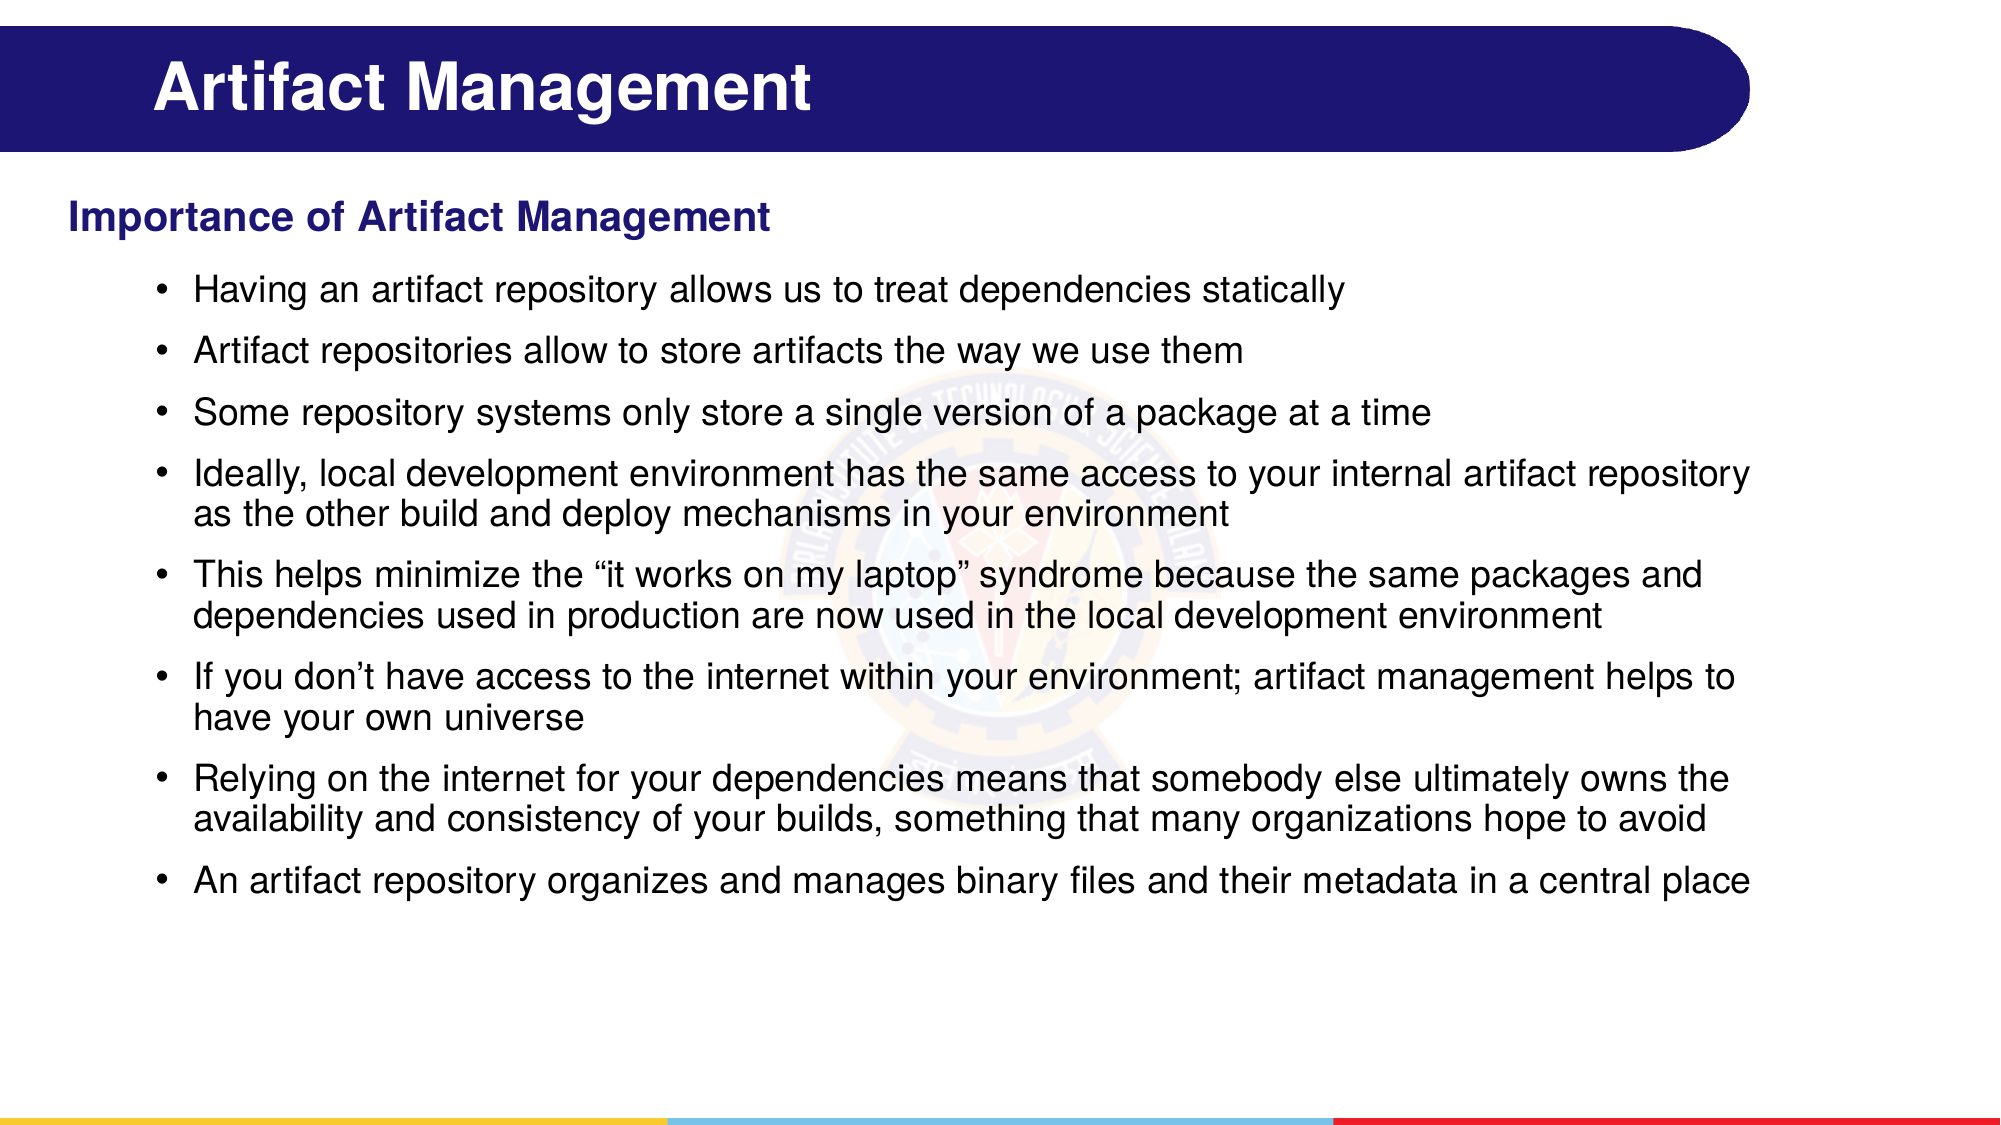

# Artifact Management
Importance of Artifact Management
Having an artifact repository allows us to treat dependencies statically
Artifact repositories allow to store artifacts the way we use them
Some repository systems only store a single version of a package at a time
Ideally, local development environment has the same access to your internal artifact repository as the other build and deploy mechanisms in your environment
This helps minimize the “it works on my laptop” syndrome because the same packages and dependencies used in production are now used in the local development environment
If you don’t have access to the internet within your environment; artifact management helps to have your own universe
Relying on the internet for your dependencies means that somebody else ultimately owns the availability and consistency of your builds, something that many organizations hope to avoid
An artifact repository organizes and manages binary files and their metadata in a central place